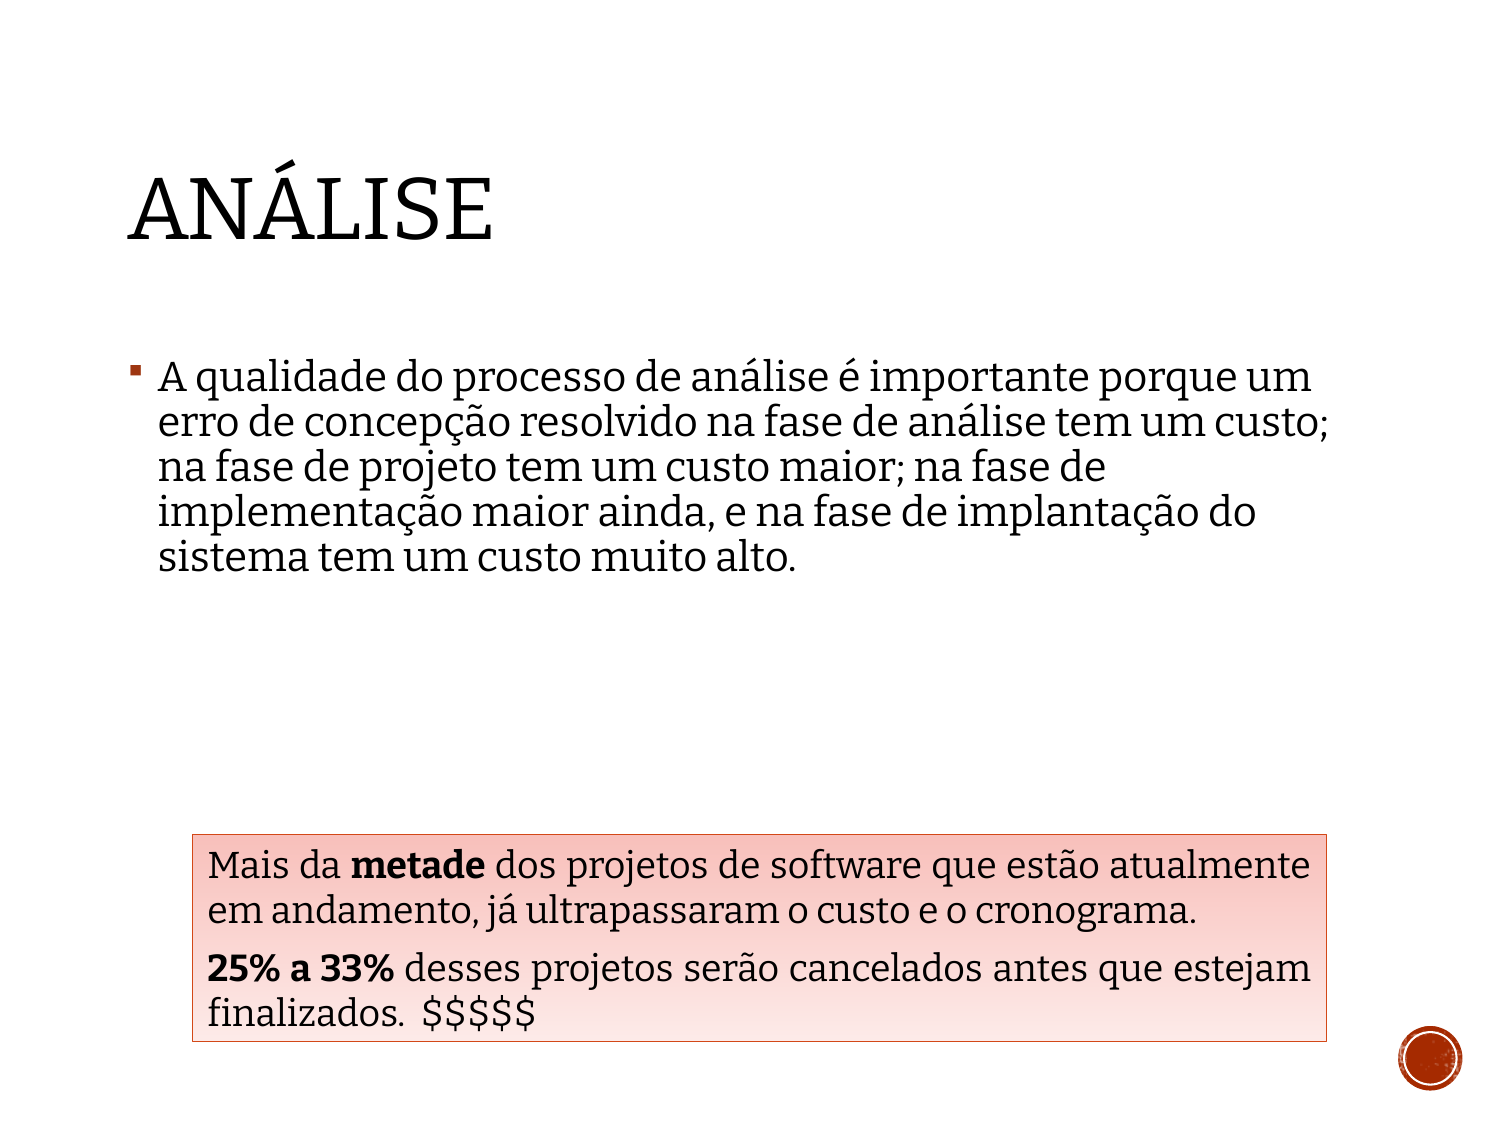

# Análise
A qualidade do processo de análise é importante porque um erro de concepção resolvido na fase de análise tem um custo; na fase de projeto tem um custo maior; na fase de implementação maior ainda, e na fase de implantação do sistema tem um custo muito alto.

Mais da metade dos projetos de software que estão atualmente em andamento, já ultrapassaram o custo e o cronograma.
25% a 33% desses projetos serão cancelados antes que estejam finalizados.  $$$$$